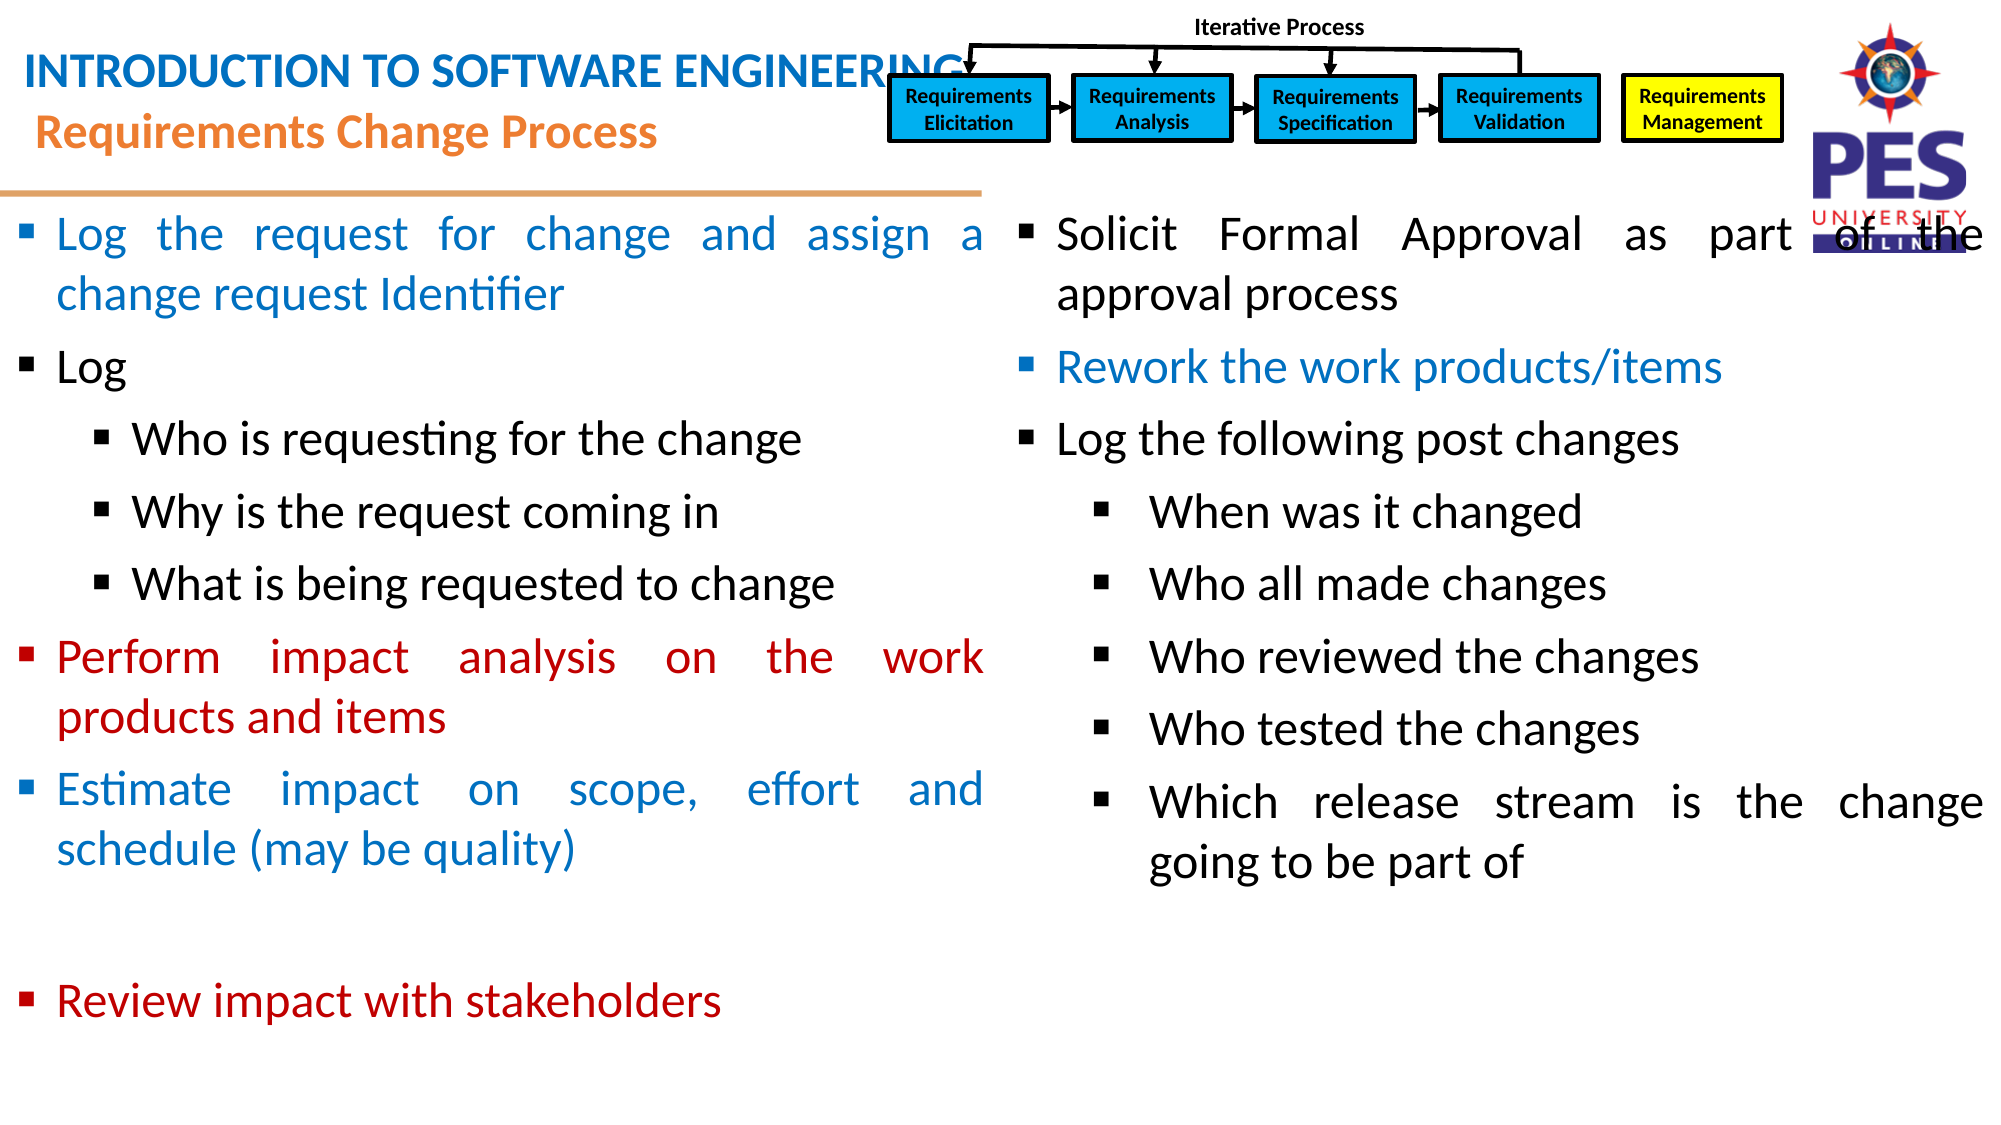

Iterative Process

Requirements Analysis
Requirements Validation
Requirements Management
Requirements Elicitation
Requirements Specification

Requirements Change Process
| Log the request for change and assign a change request Identifier Log Who is requesting for the change Why is the request coming in What is being requested to change Perform impact analysis on the work products and items Estimate impact on scope, effort and schedule (may be quality) Review impact with stakeholders | Solicit Formal Approval as part of the approval process Rework the work products/items Log the following post changes When was it changed Who all made changes Who reviewed the changes Who tested the changes Which release stream is the change going to be part of |
| --- | --- |